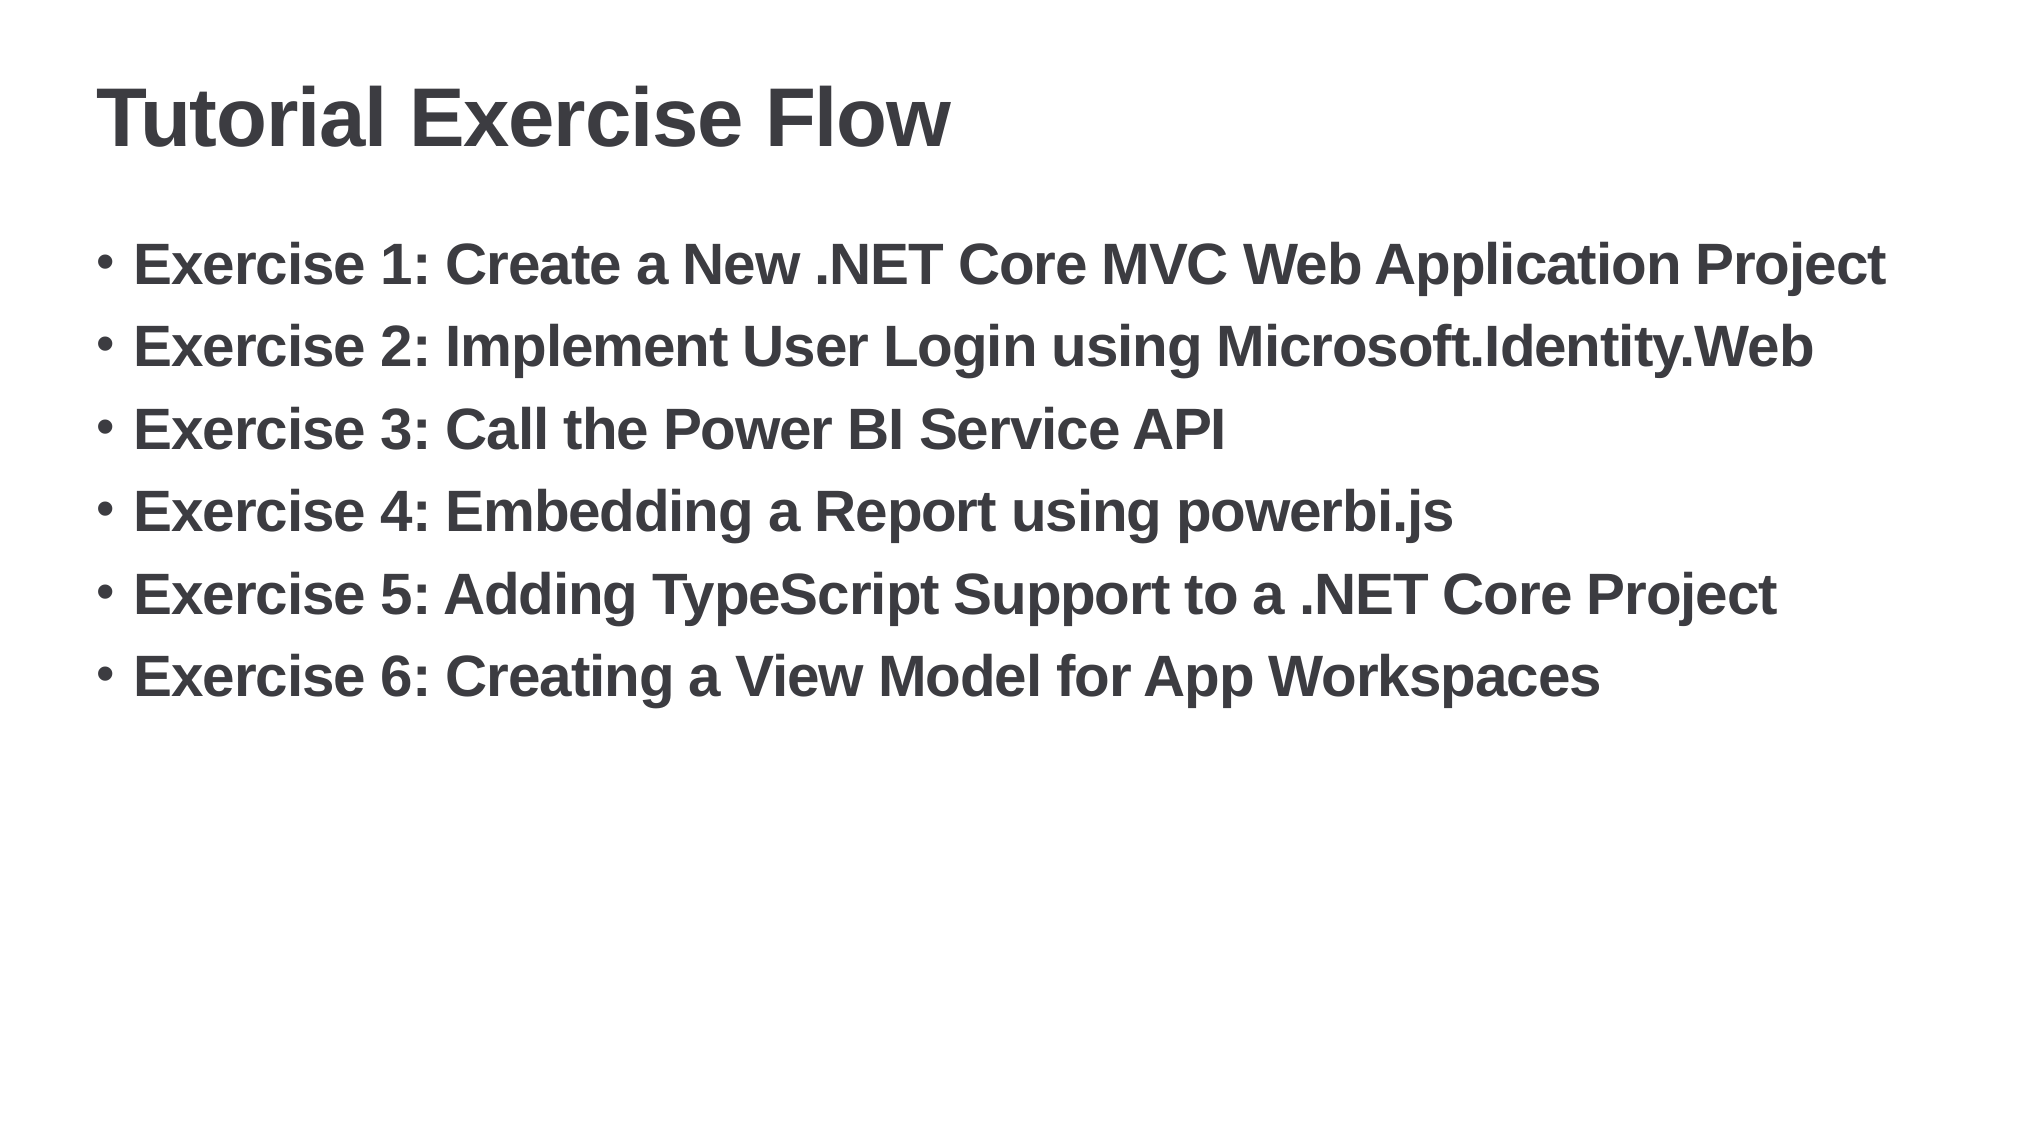

# Tutorial Exercise Flow
Exercise 1: Create a New .NET Core MVC Web Application Project
Exercise 2: Implement User Login using Microsoft.Identity.Web
Exercise 3: Call the Power BI Service API
Exercise 4: Embedding a Report using powerbi.js
Exercise 5: Adding TypeScript Support to a .NET Core Project
Exercise 6: Creating a View Model for App Workspaces